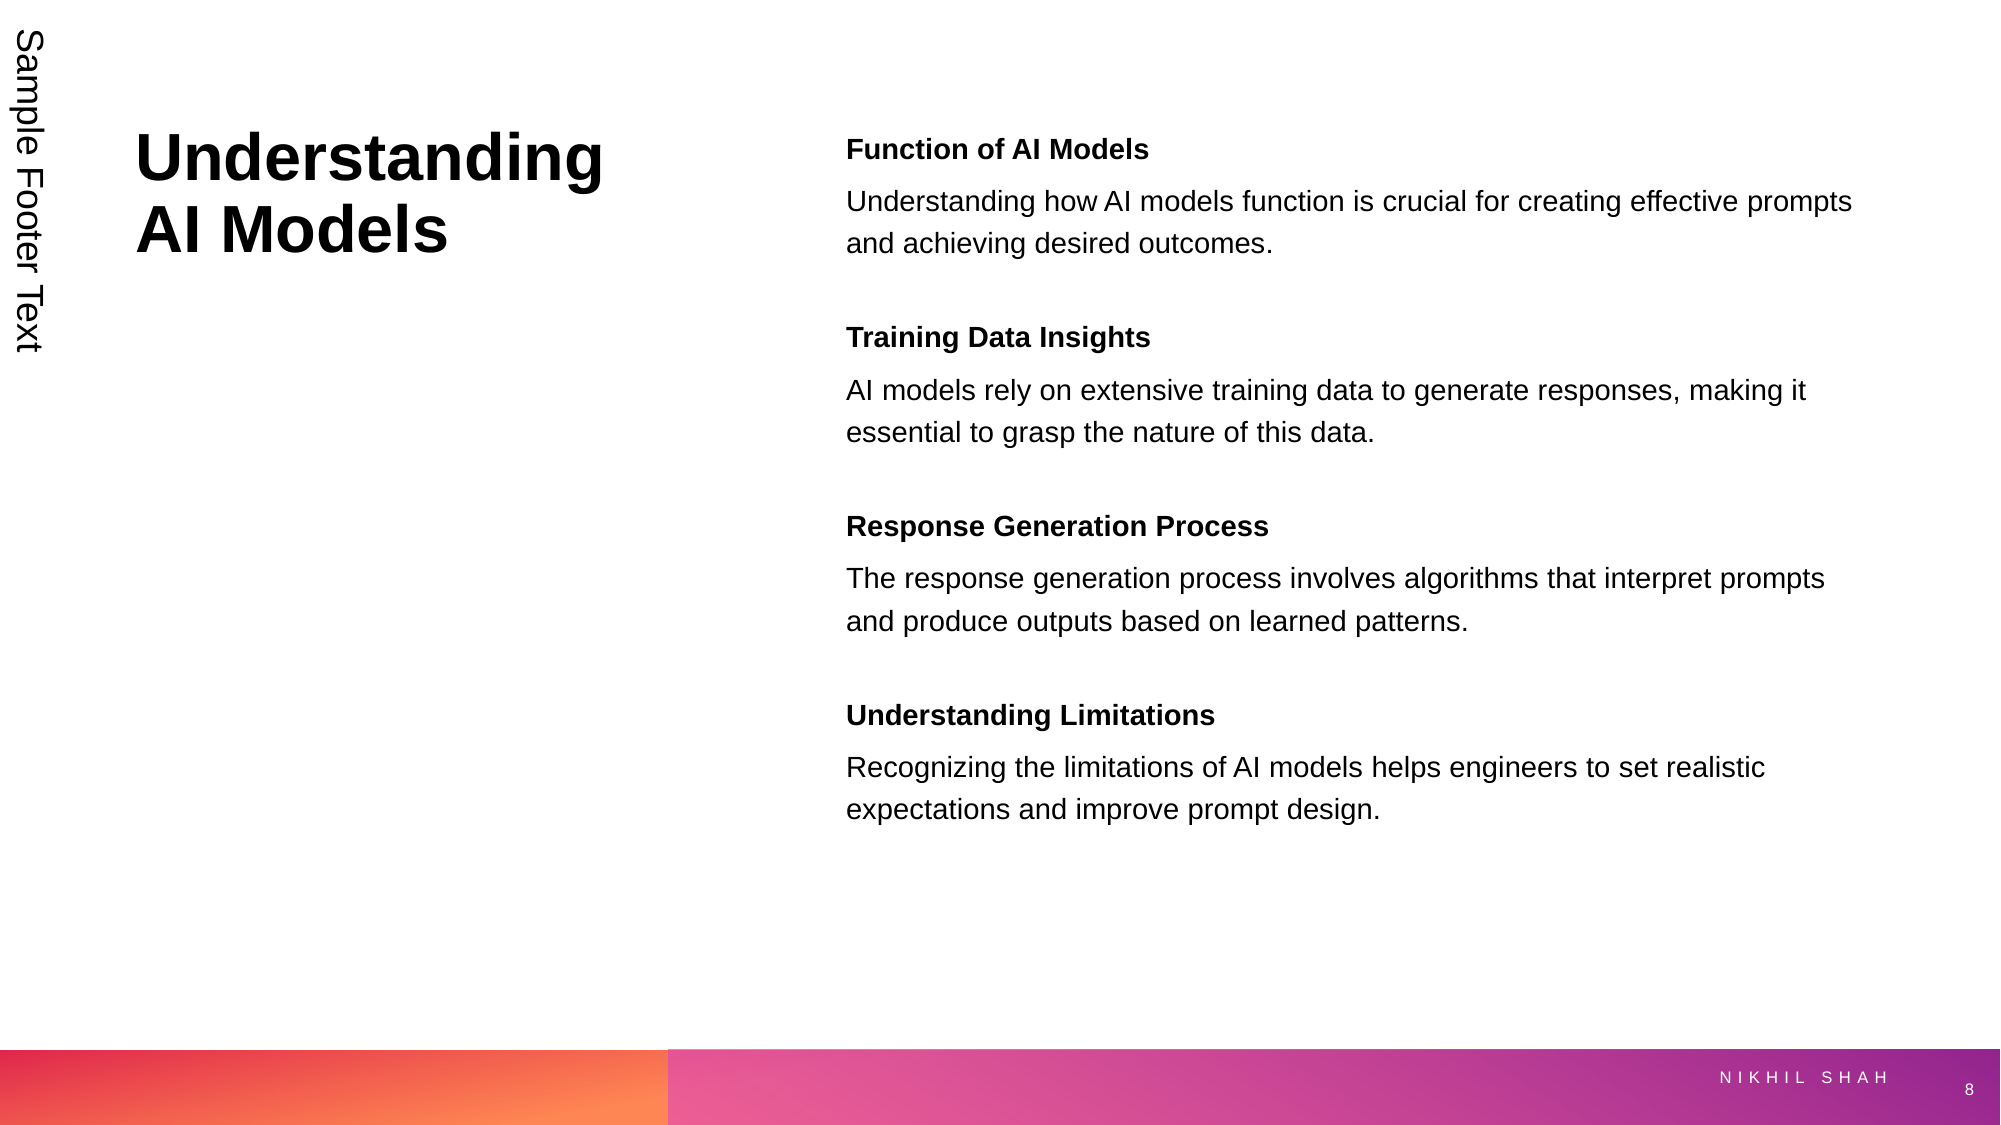

# Understanding AI Models
Function of AI Models
Understanding how AI models function is crucial for creating effective prompts and achieving desired outcomes.
Training Data Insights
AI models rely on extensive training data to generate responses, making it essential to grasp the nature of this data.
Response Generation Process
The response generation process involves algorithms that interpret prompts and produce outputs based on learned patterns.
Understanding Limitations
Recognizing the limitations of AI models helps engineers to set realistic expectations and improve prompt design.
Sample Footer Text
Nikhil shah

8